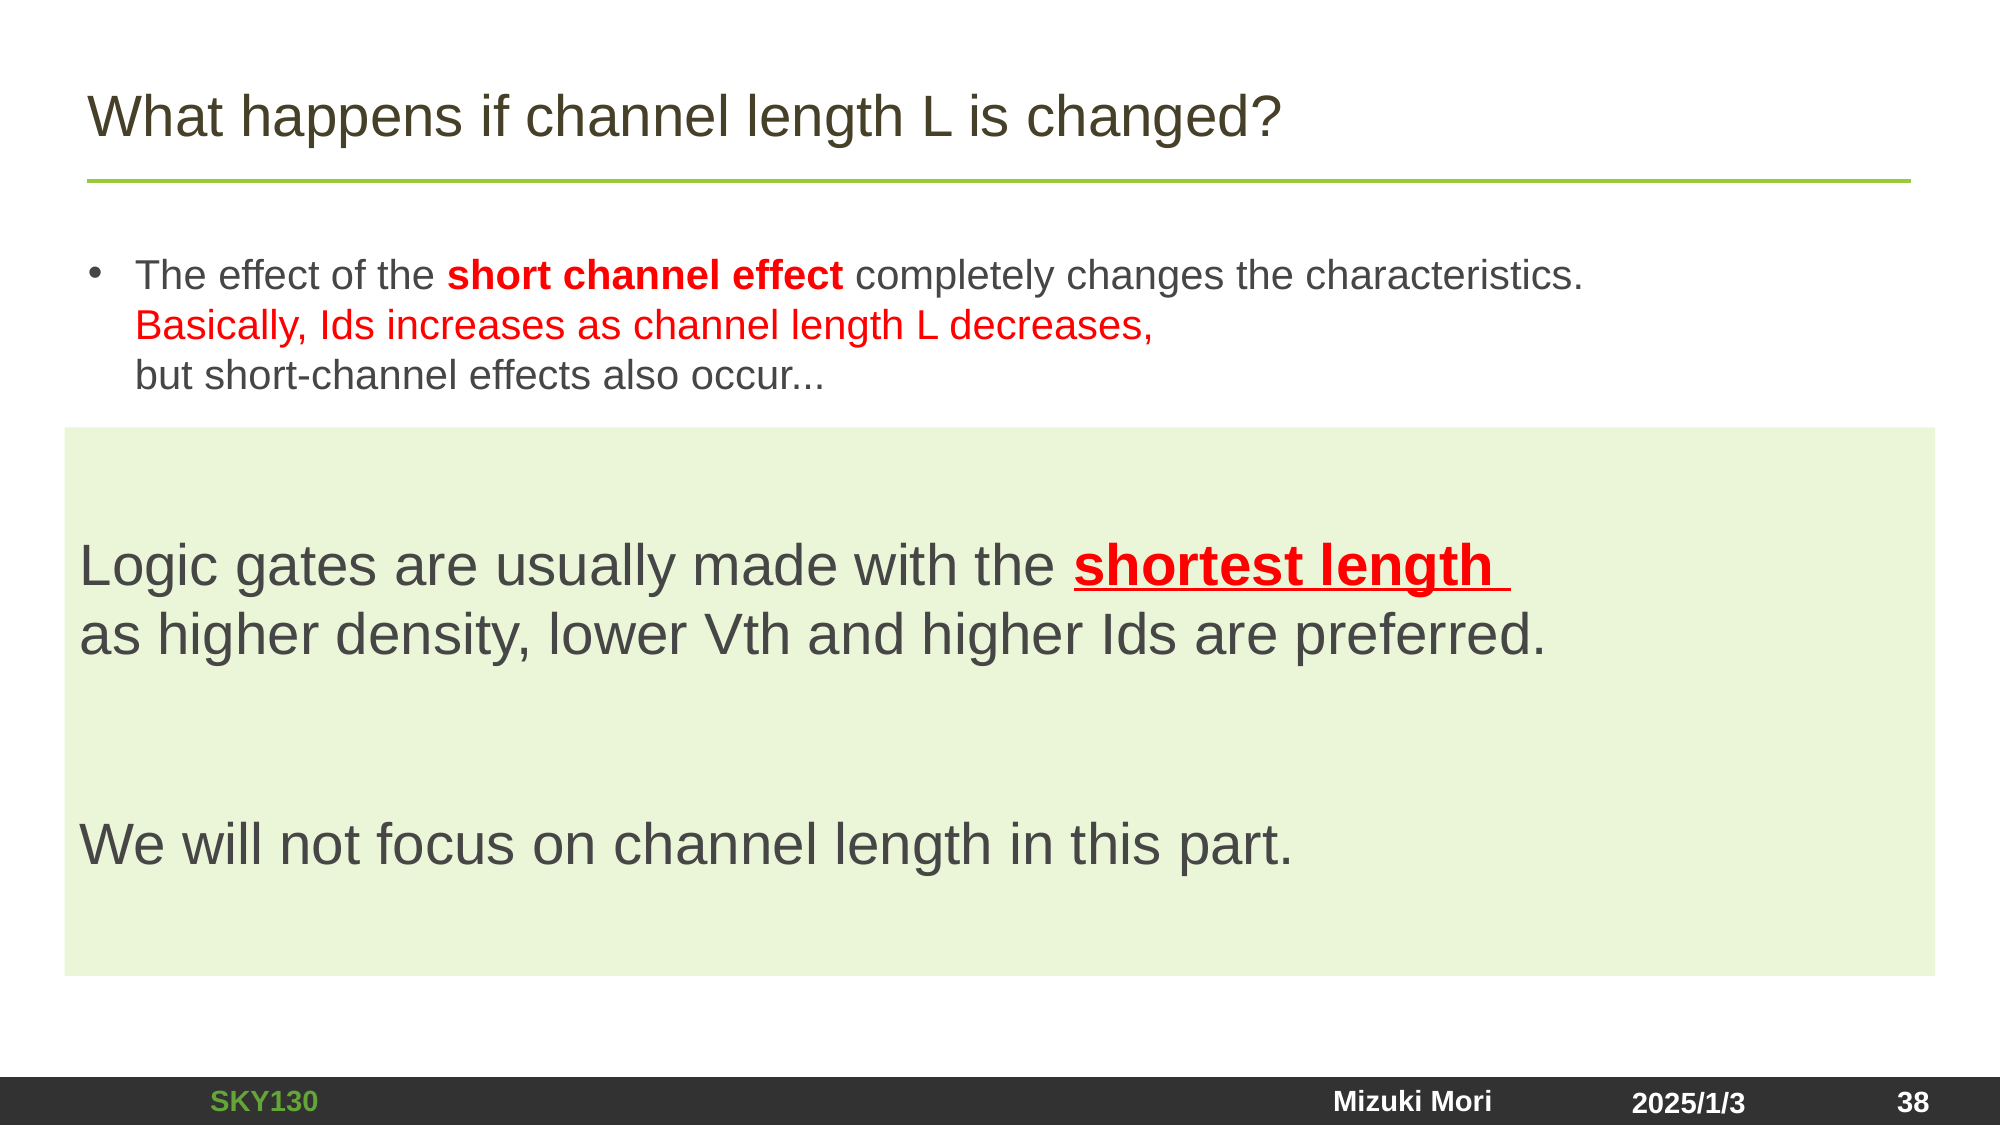

# What happens if channel length L is changed?
The effect of the short channel effect completely changes the characteristics.
Basically, Ids increases as channel length L decreases,
but short-channel effects also occur...
Logic gates are usually made with the shortest length
as higher density, lower Vth and higher Ids are preferred.

We will not focus on channel length in this part.
38
2025/1/3